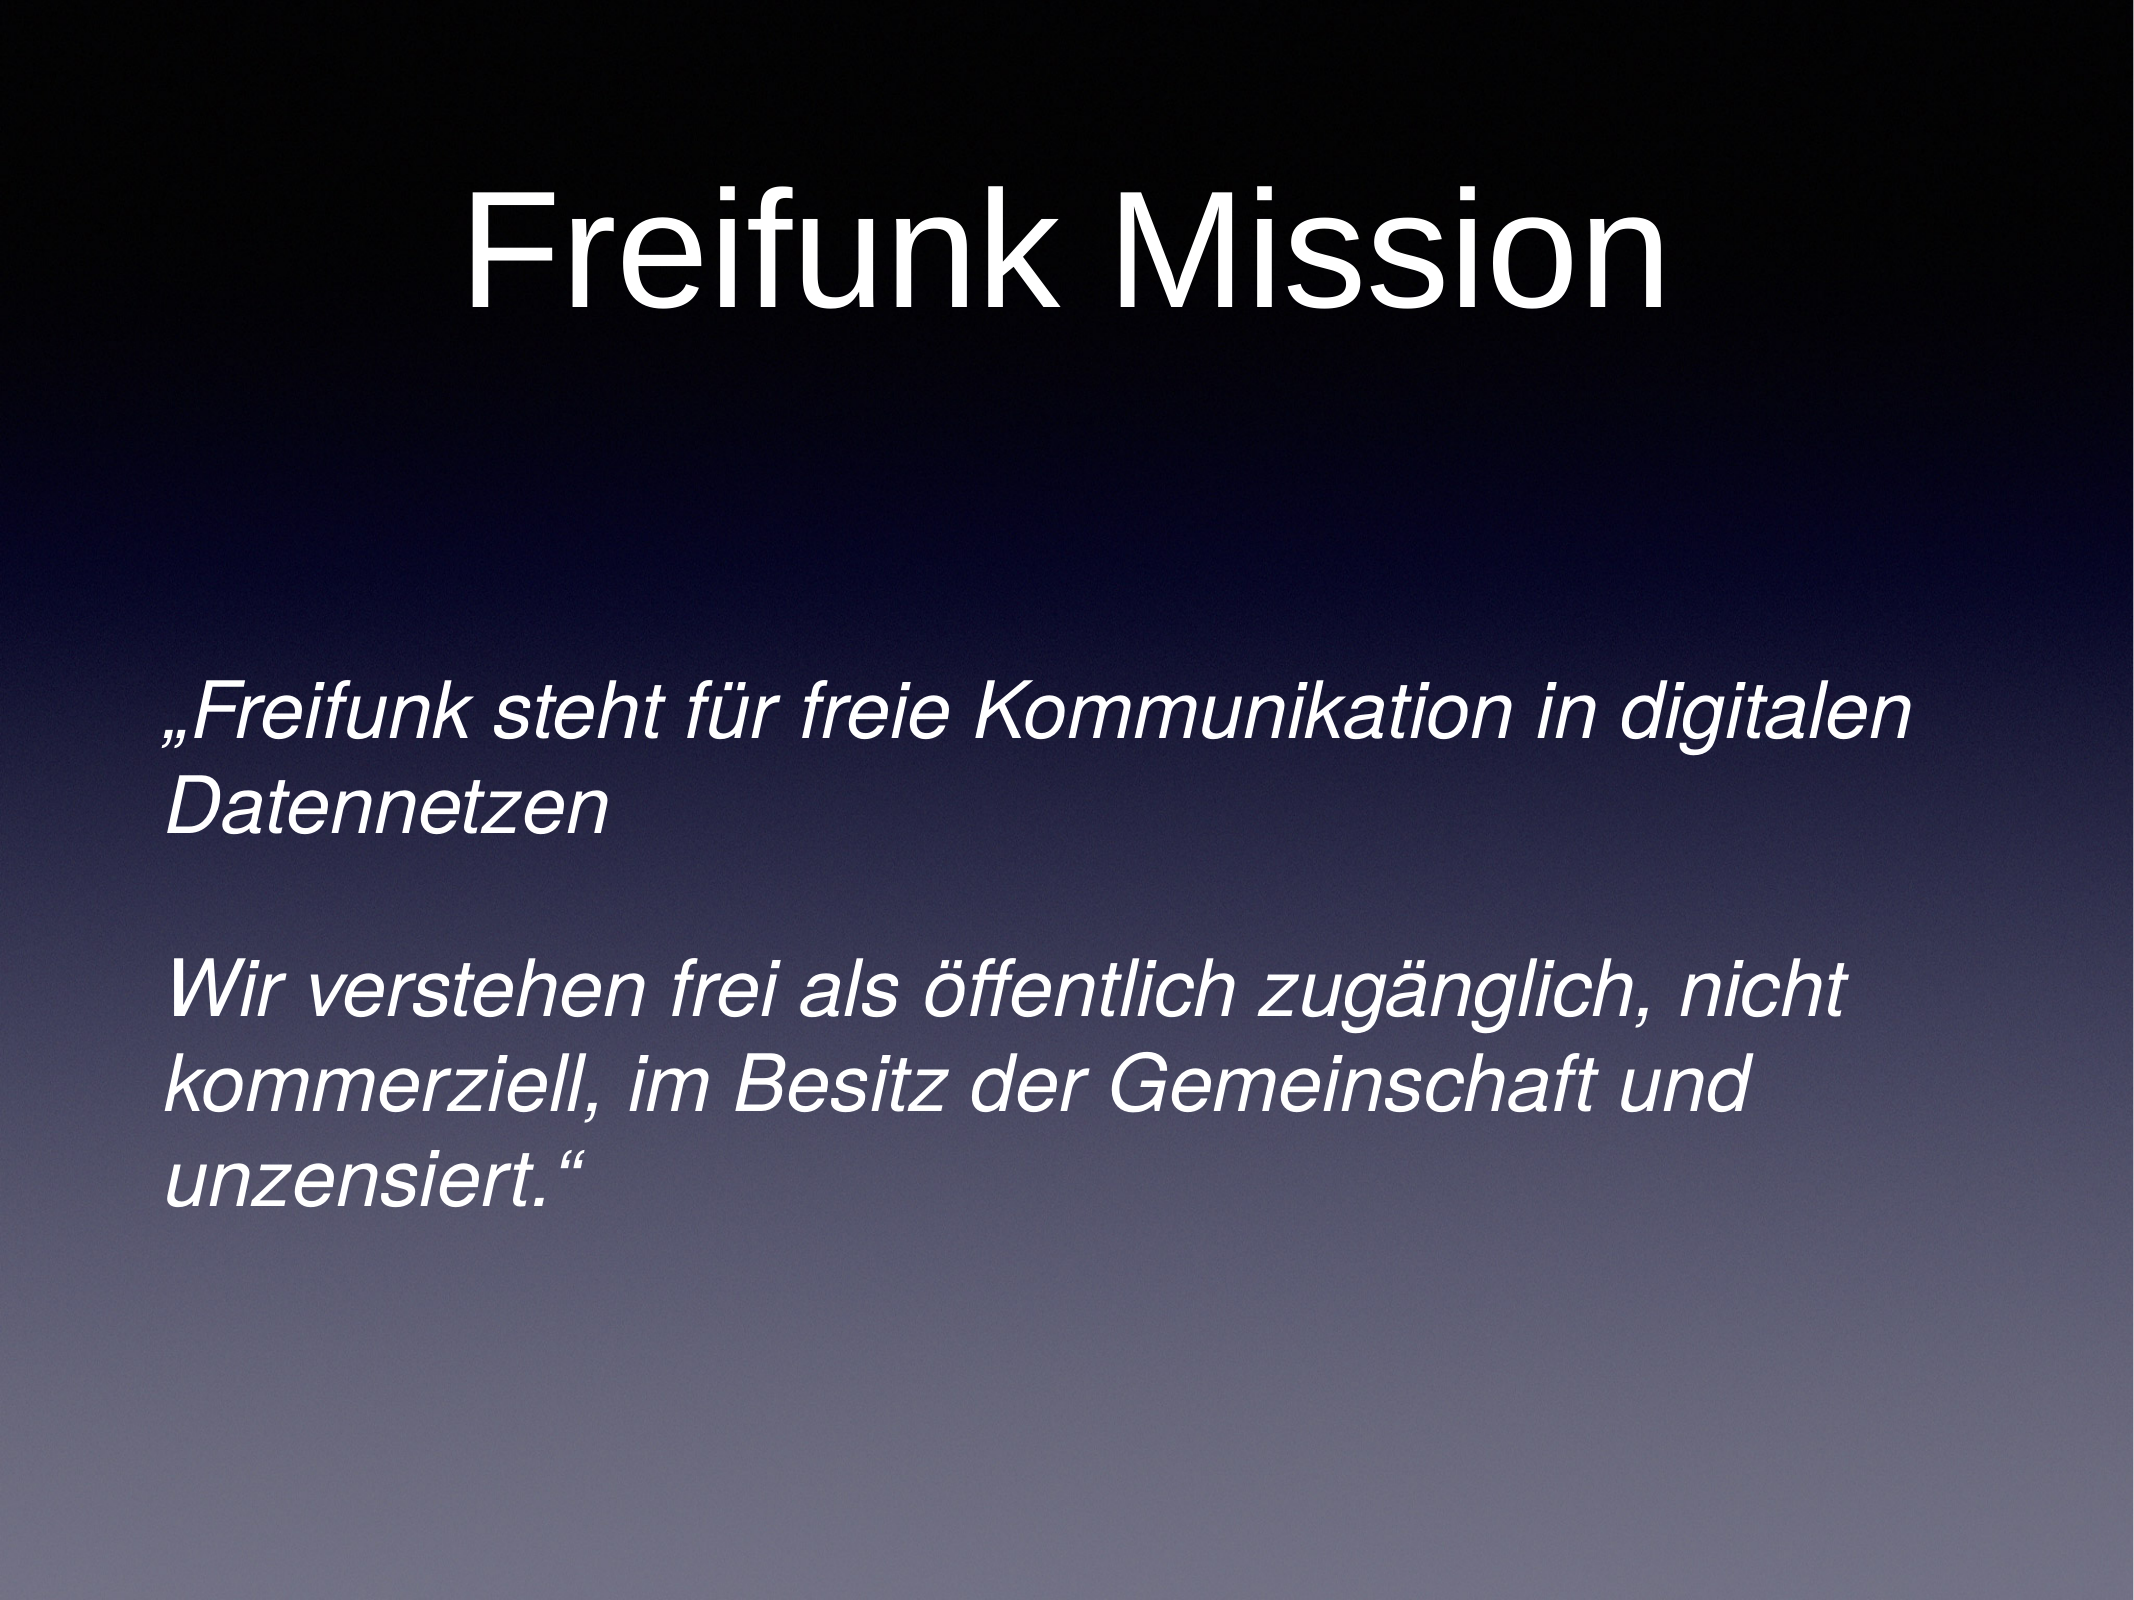

# Freifunk Mission
„Freifunk steht für freie Kommunikation in digitalen Datennetzen
Wir verstehen frei als öffentlich zugänglich, nicht kommerziell, im Besitz der Gemeinschaft und unzensiert.“